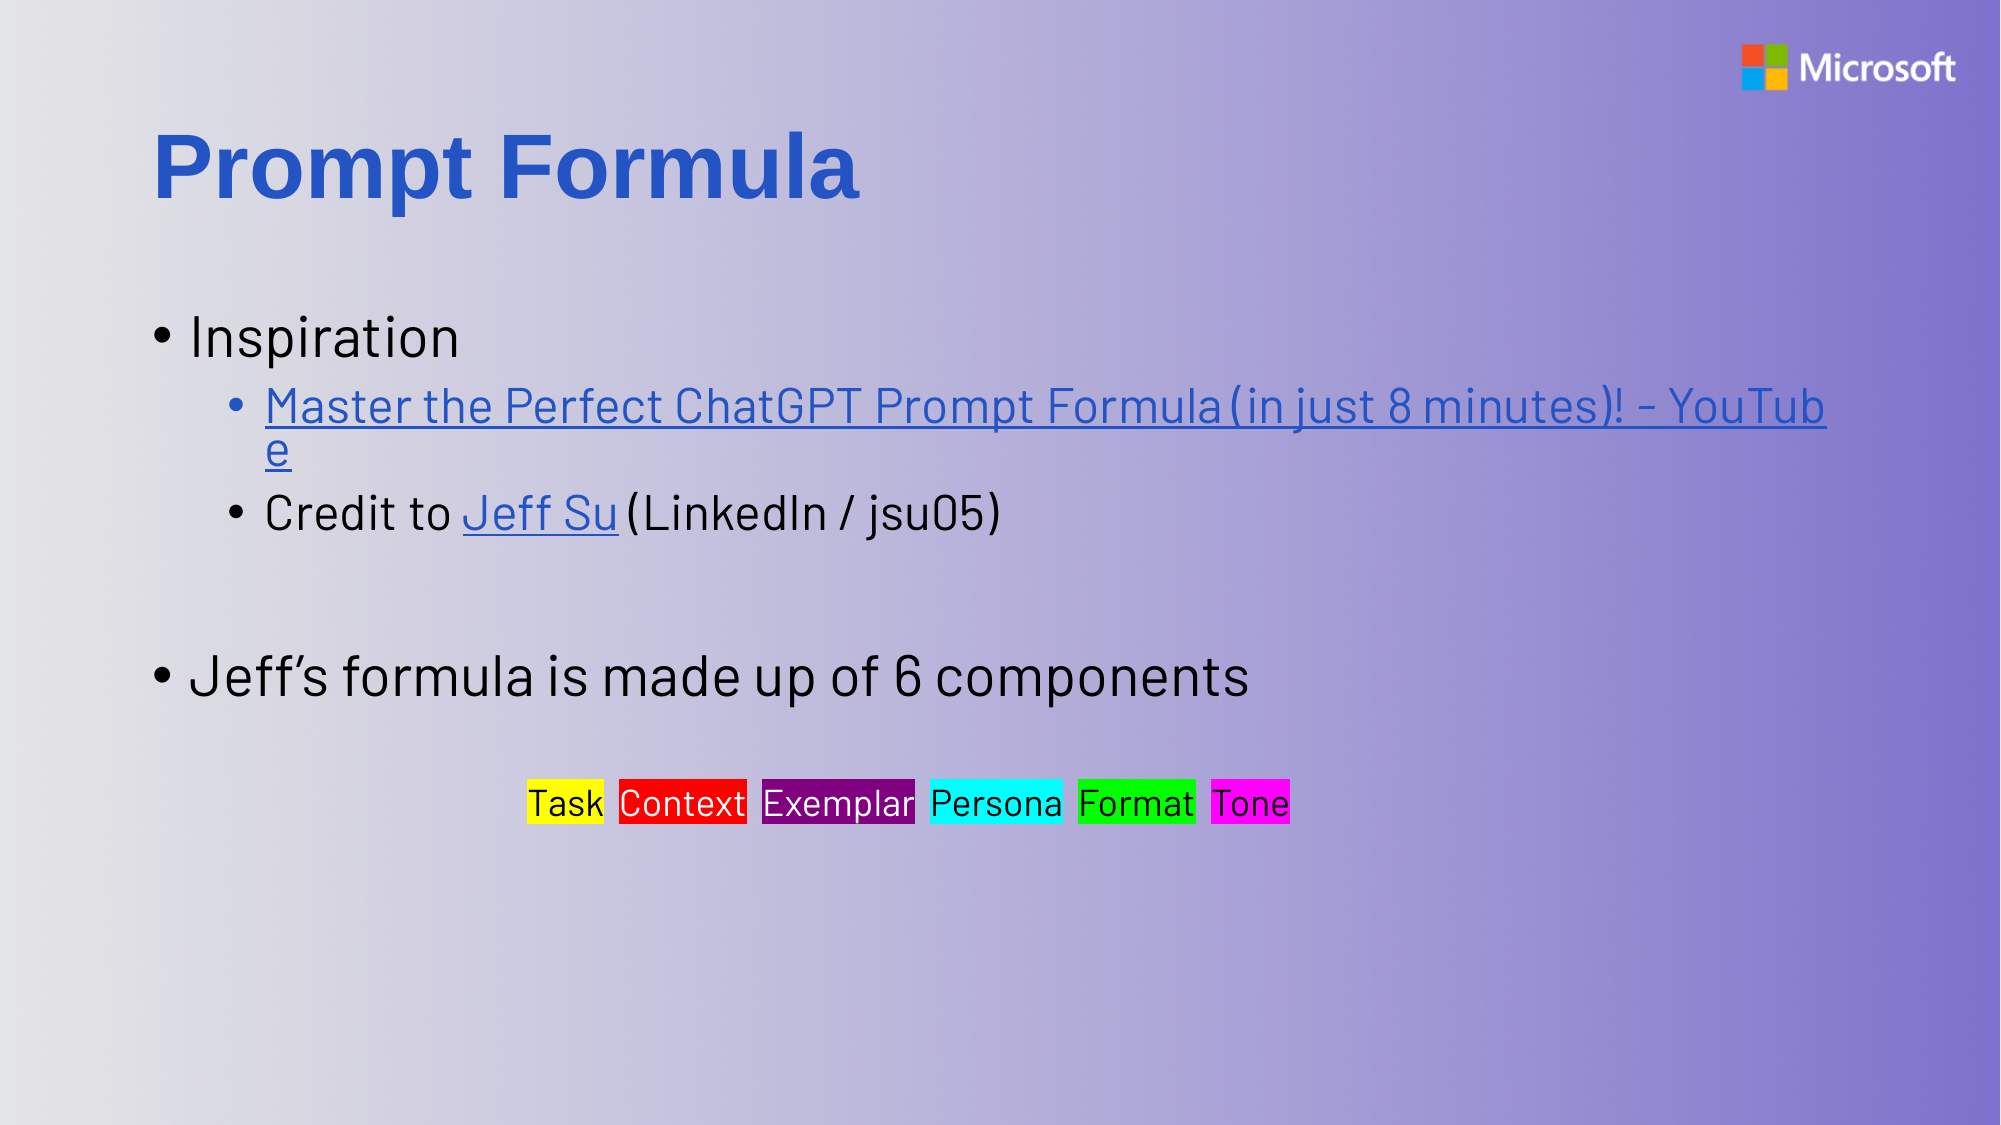

# Prompt Formula
Inspiration
Master the Perfect ChatGPT Prompt Formula (in just 8 minutes)! - YouTube
Credit to Jeff Su (LinkedIn / jsu05)

Jeff’s formula is made up of 6 components
		Task  Context  Exemplar  Persona  Format  Tone